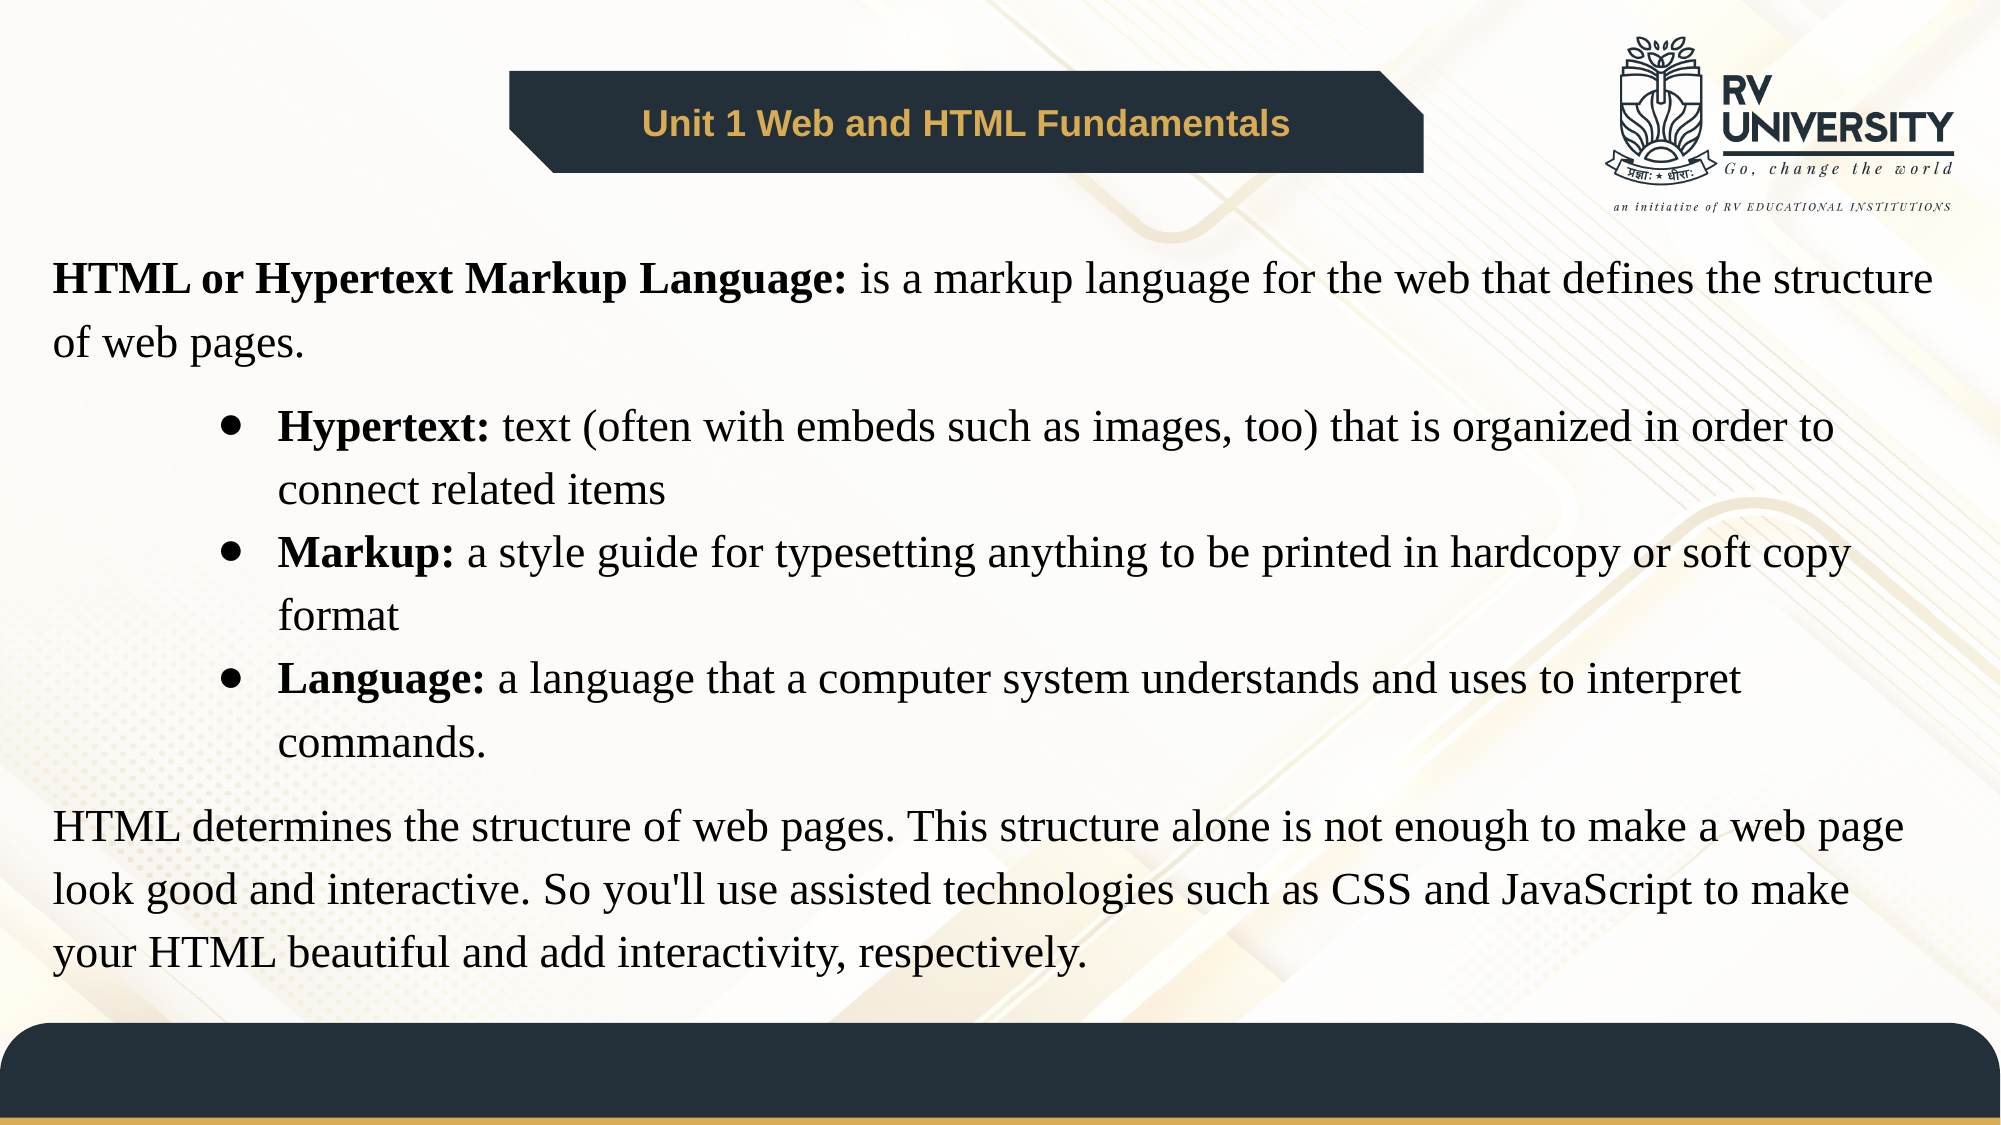

Unit 1 Web and HTML Fundamentals
HTML or Hypertext Markup Language: is a markup language for the web that defines the structure of web pages.
Hypertext: text (often with embeds such as images, too) that is organized in order to connect related items
Markup: a style guide for typesetting anything to be printed in hardcopy or soft copy format
Language: a language that a computer system understands and uses to interpret commands.
HTML determines the structure of web pages. This structure alone is not enough to make a web page look good and interactive. So you'll use assisted technologies such as CSS and JavaScript to make your HTML beautiful and add interactivity, respectively.